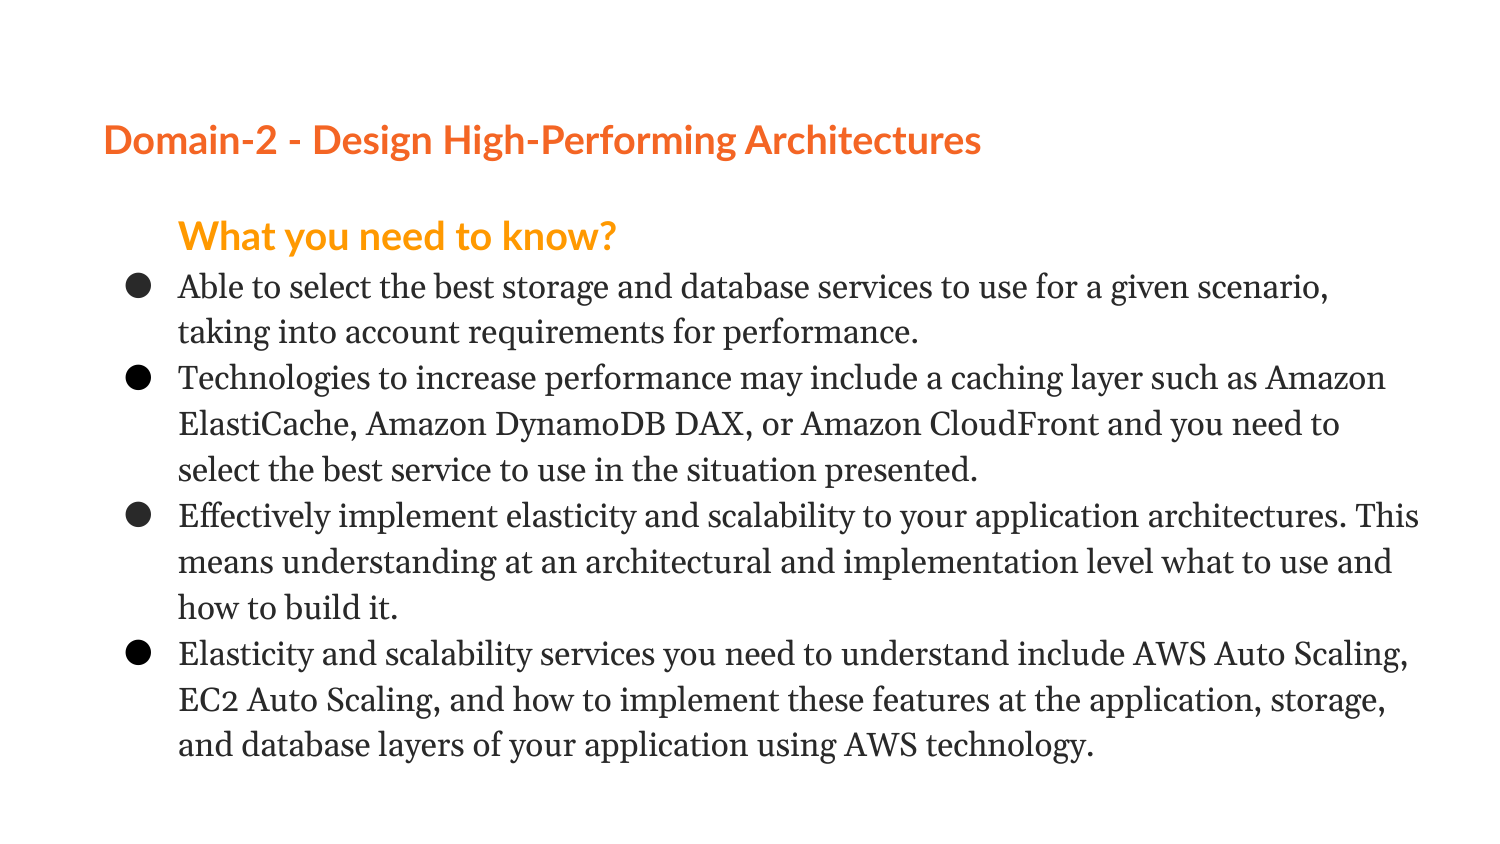

Domain-2 - Design High-Performing Architectures
What you need to know?
Able to select the best storage and database services to use for a given scenario, taking into account requirements for performance.
Technologies to increase performance may include a caching layer such as Amazon ElastiCache, Amazon DynamoDB DAX, or Amazon CloudFront and you need to select the best service to use in the situation presented.
Effectively implement elasticity and scalability to your application architectures. This means understanding at an architectural and implementation level what to use and how to build it.
Elasticity and scalability services you need to understand include AWS Auto Scaling, EC2 Auto Scaling, and how to implement these features at the application, storage, and database layers of your application using AWS technology.